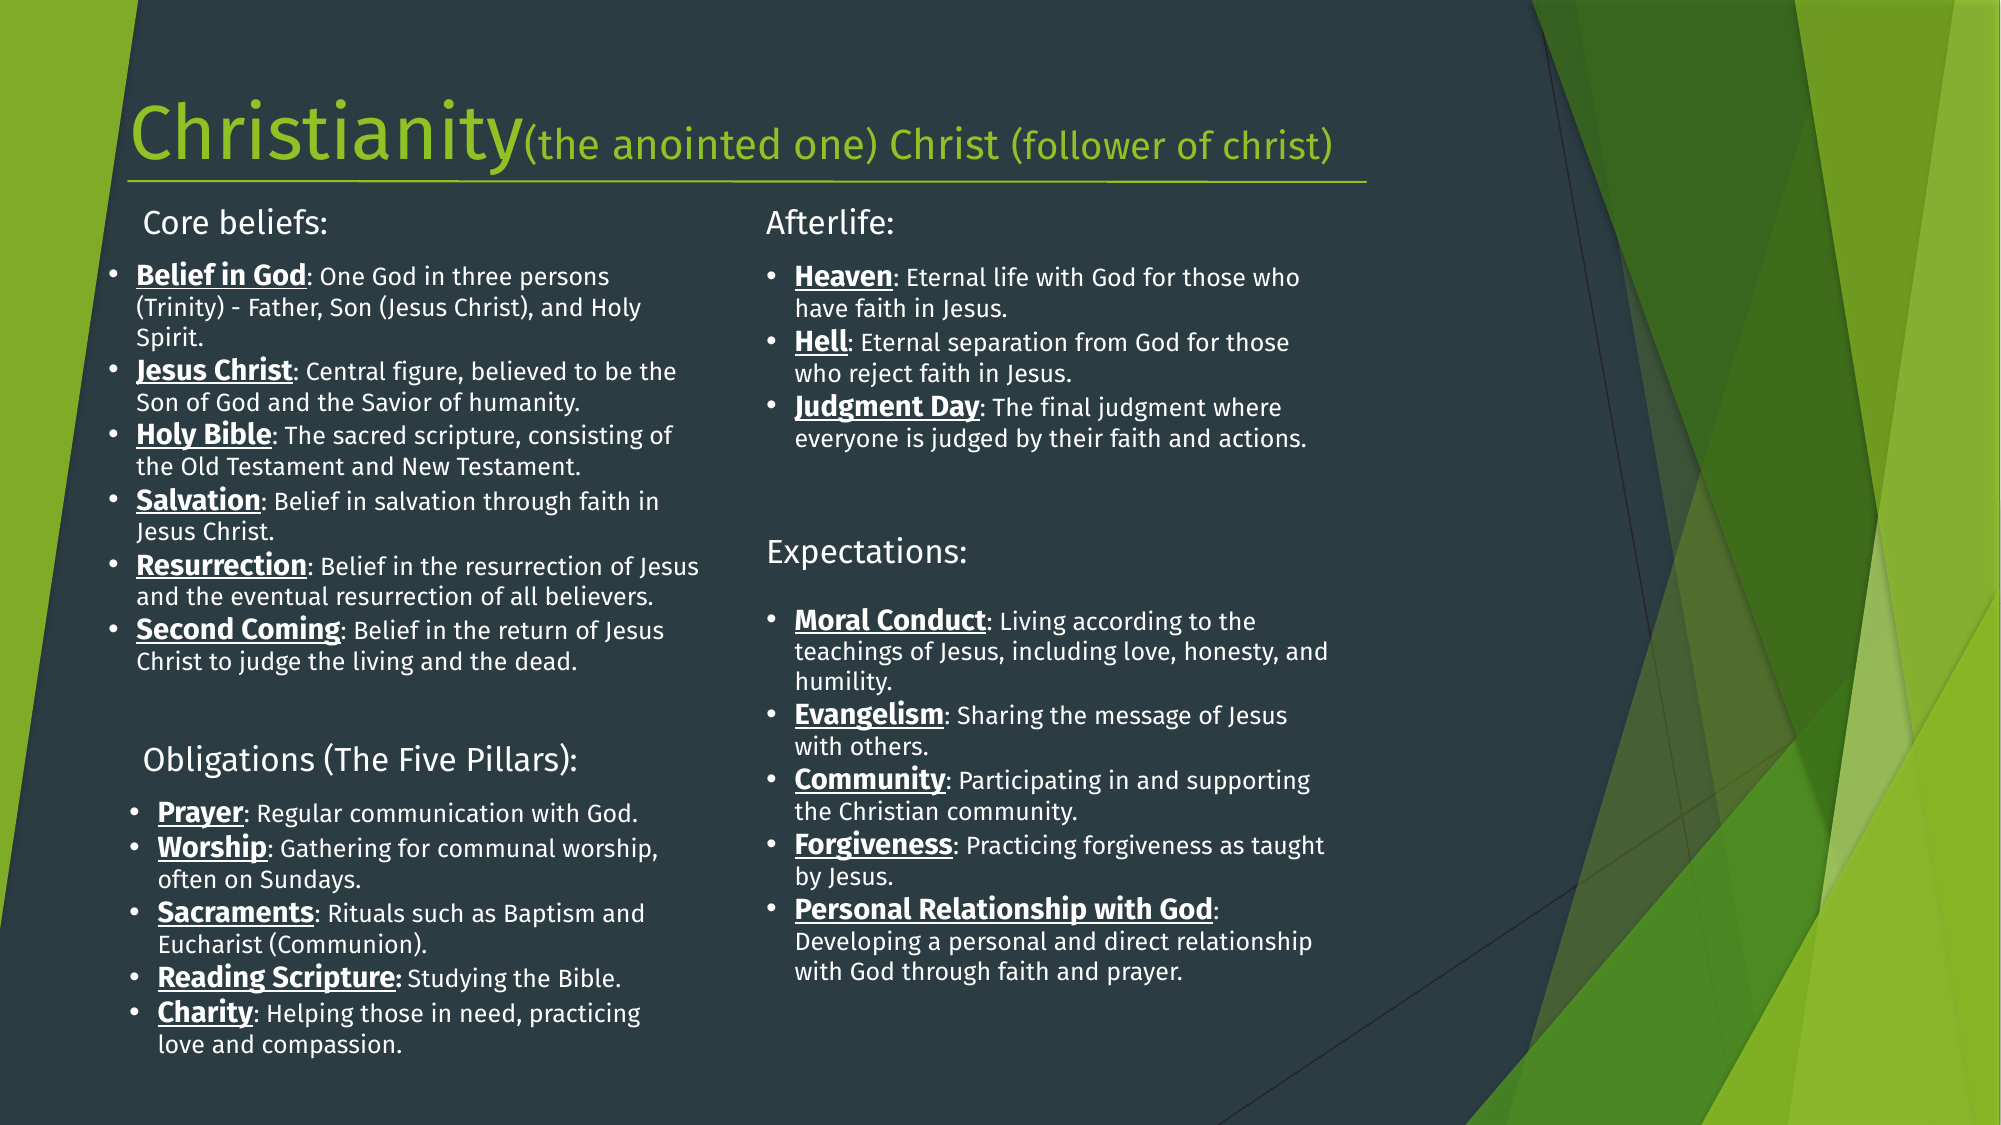

# Christianity(the anointed one) Christ (follower of christ)
Afterlife:
Core beliefs:
Belief in God: One God in three persons (Trinity) - Father, Son (Jesus Christ), and Holy Spirit.
Jesus Christ: Central figure, believed to be the Son of God and the Savior of humanity.
Holy Bible: The sacred scripture, consisting of the Old Testament and New Testament.
Salvation: Belief in salvation through faith in Jesus Christ.
Resurrection: Belief in the resurrection of Jesus and the eventual resurrection of all believers.
Second Coming: Belief in the return of Jesus Christ to judge the living and the dead.

Heaven: Eternal life with God for those who have faith in Jesus.
Hell: Eternal separation from God for those who reject faith in Jesus.
Judgment Day: The final judgment where everyone is judged by their faith and actions.

Expectations:
Moral Conduct: Living according to the teachings of Jesus, including love, honesty, and humility.
Evangelism: Sharing the message of Jesus with others.
Community: Participating in and supporting the Christian community.
Forgiveness: Practicing forgiveness as taught by Jesus.
Personal Relationship with God: Developing a personal and direct relationship with God through faith and prayer.

Obligations (The Five Pillars):
Prayer: Regular communication with God.
Worship: Gathering for communal worship, often on Sundays.
Sacraments: Rituals such as Baptism and Eucharist (Communion).
Reading Scripture: Studying the Bible.
Charity: Helping those in need, practicing love and compassion.